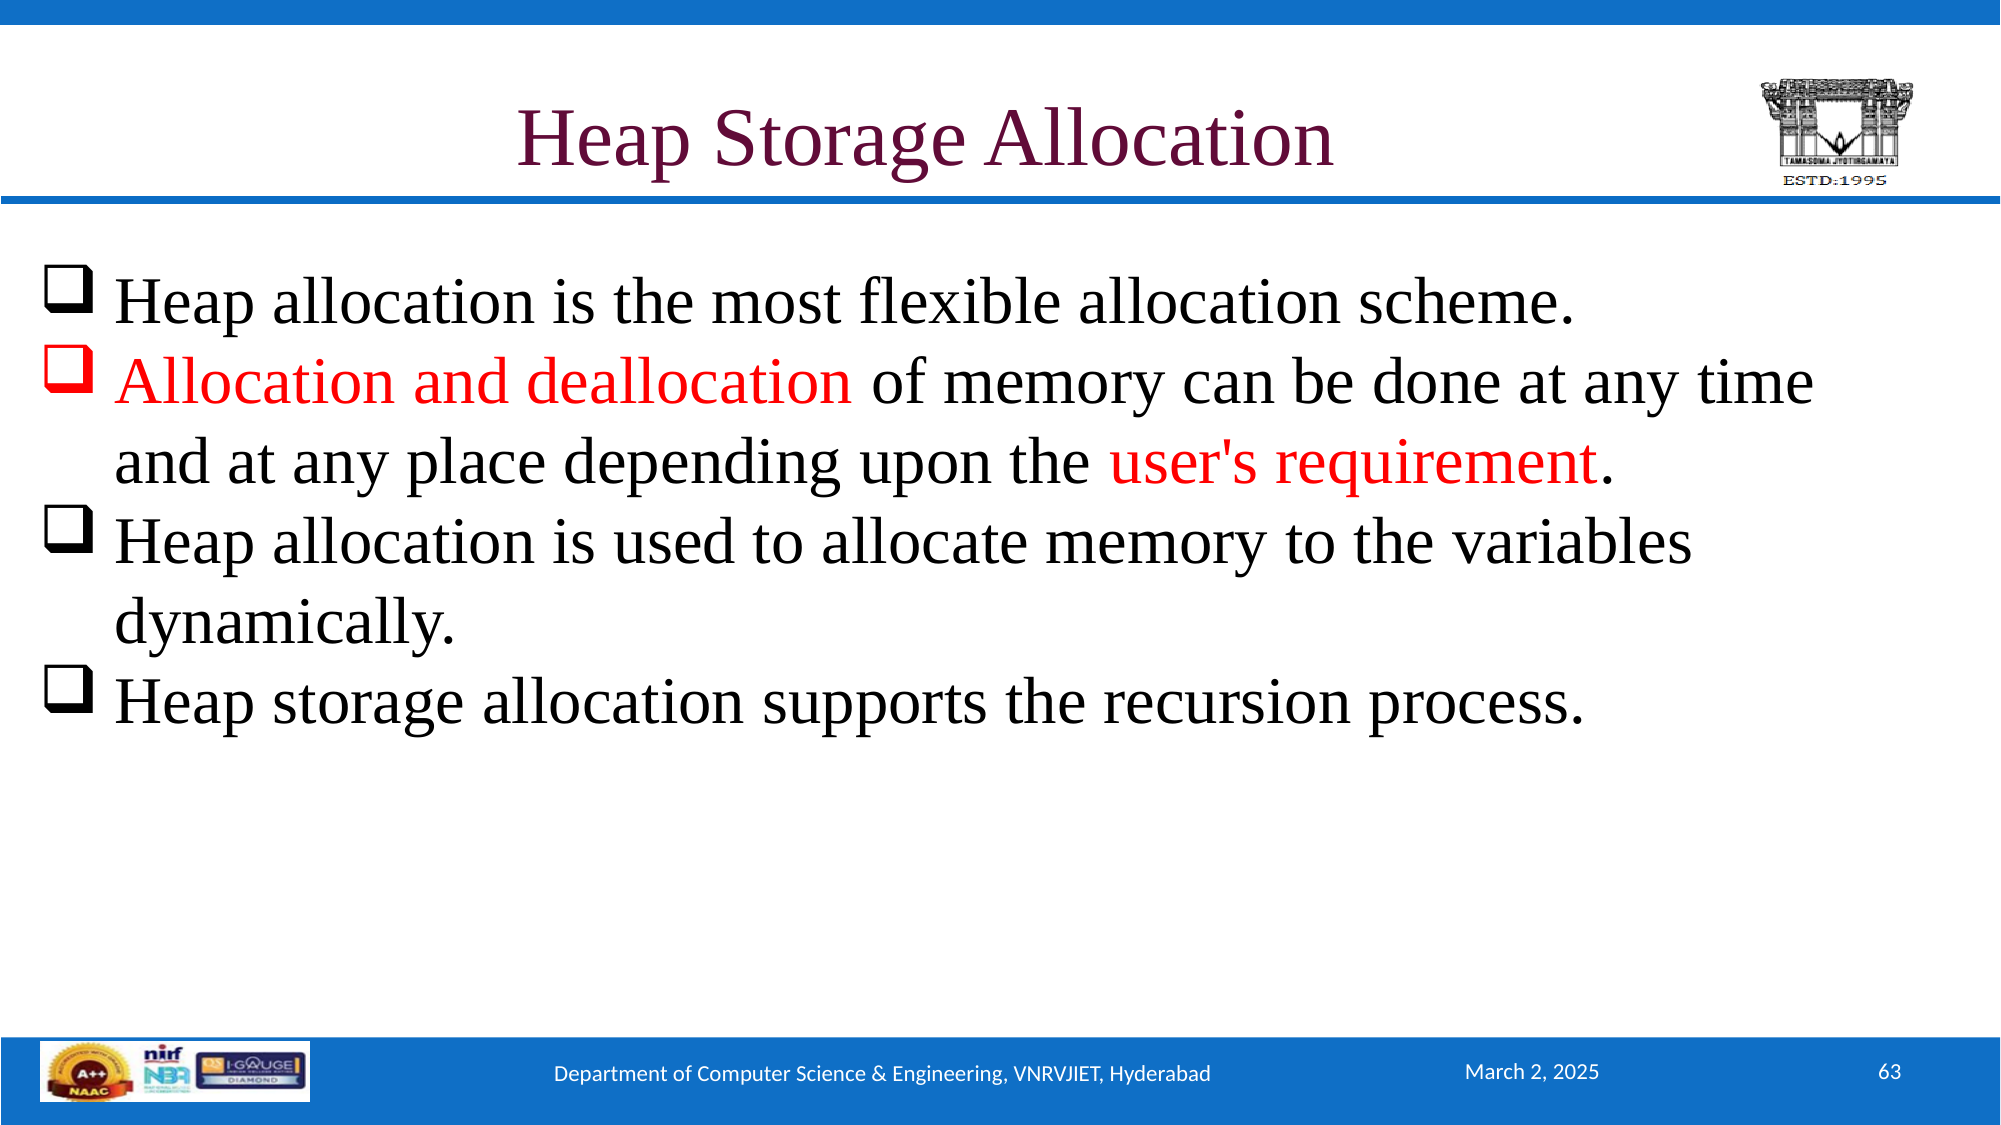

Heap Storage Allocation
Heap allocation is the most flexible allocation scheme.
Allocation and deallocation of memory can be done at any time and at any place depending upon the user's requirement.
Heap allocation is used to allocate memory to the variables dynamically.
Heap storage allocation supports the recursion process.
March 2, 2025
63
Department of Computer Science & Engineering, VNRVJIET, Hyderabad